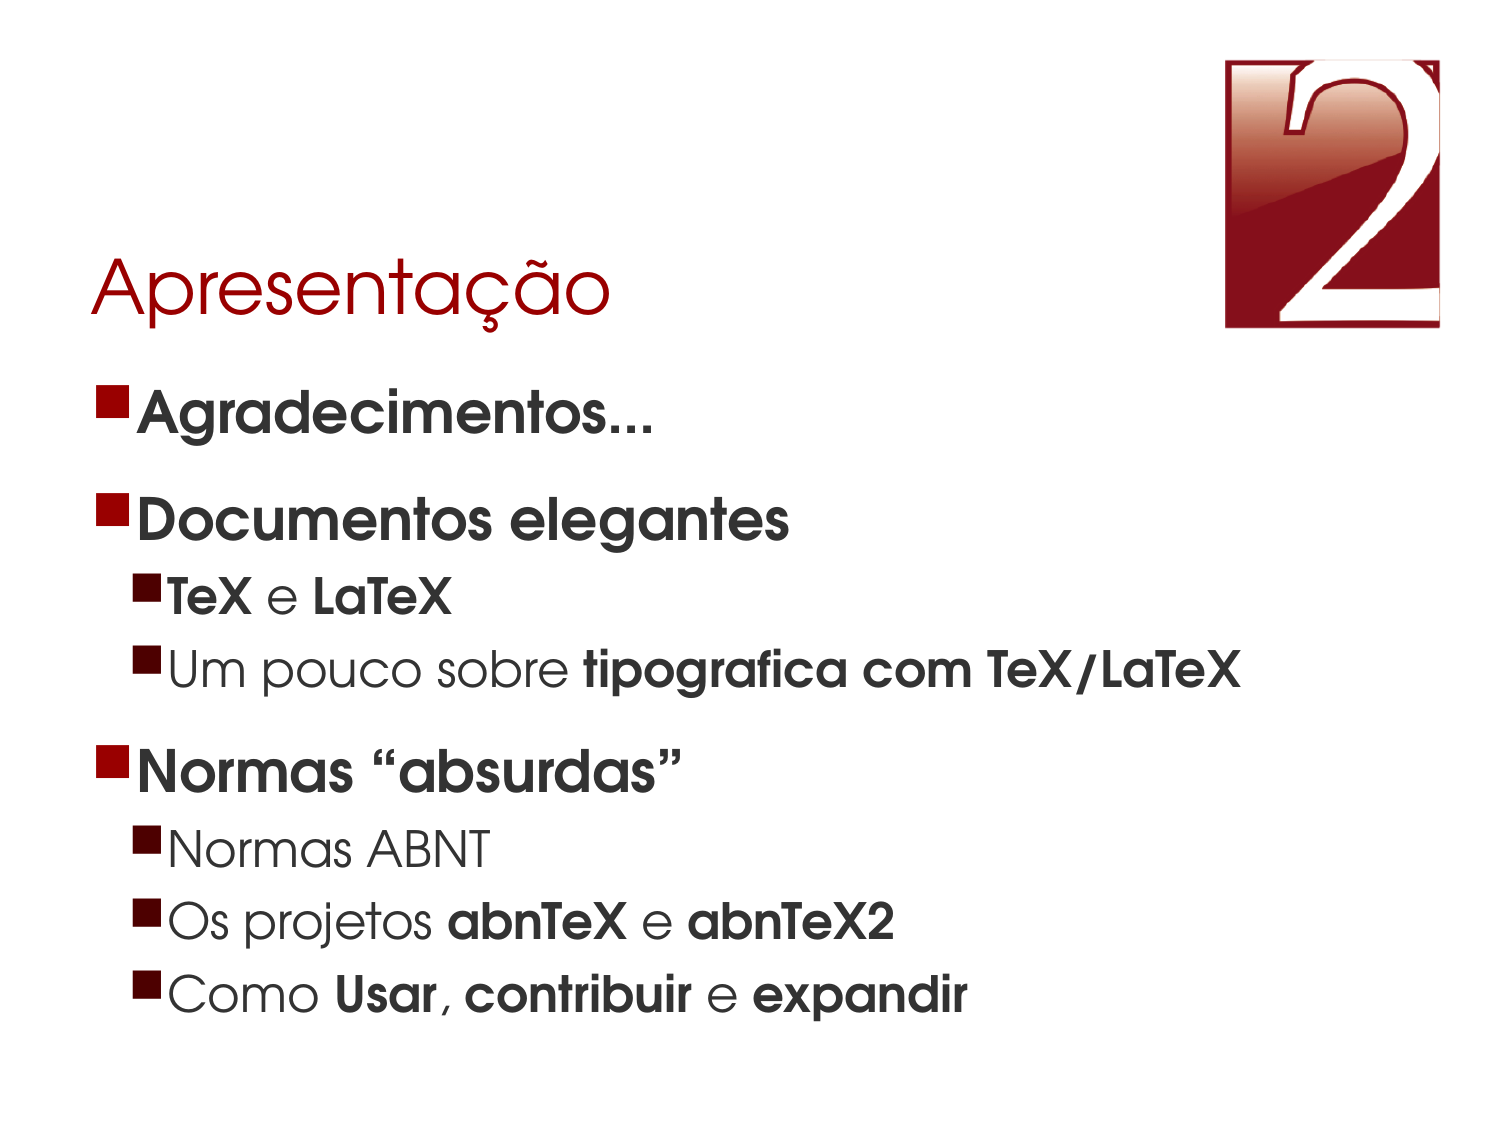

# Apresentação
Agradecimentos...
Documentos elegantes
TeX e LaTeX
Um pouco sobre tipografica com TeX/LaTeX
Normas “absurdas”
Normas ABNT
Os projetos abnTeX e abnTeX2
Como Usar, contribuir e expandir